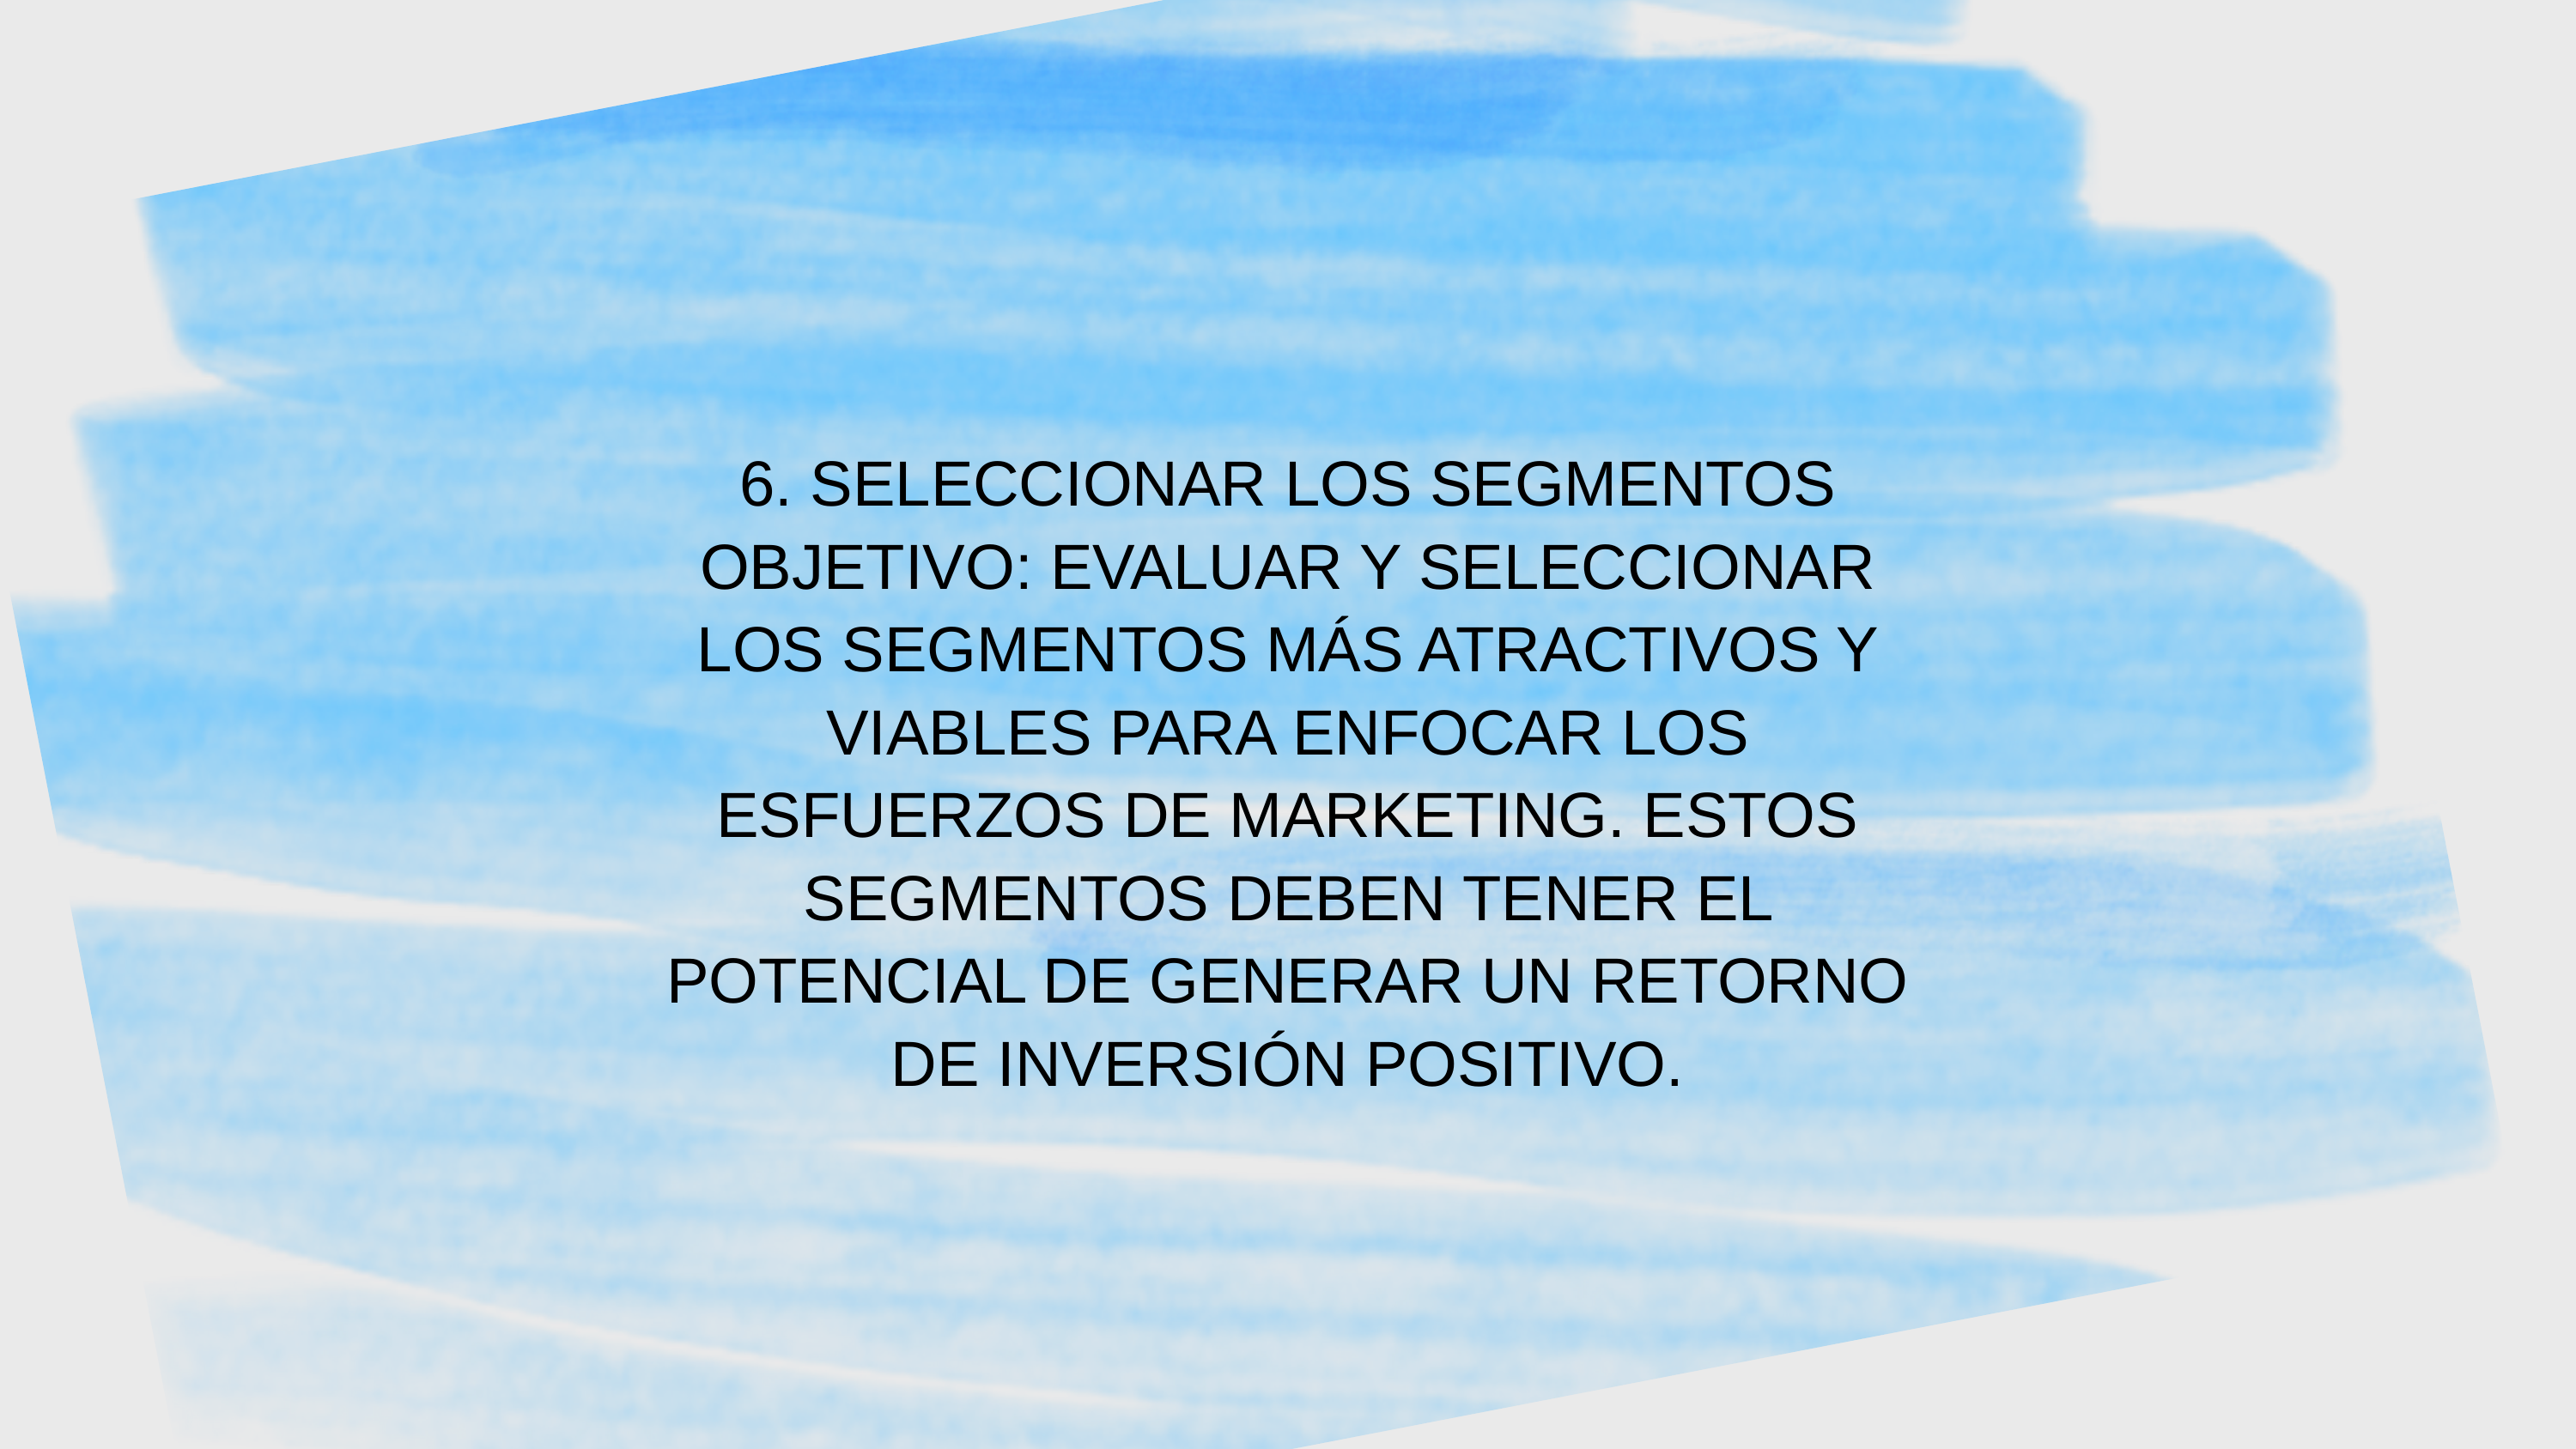

6. SELECCIONAR LOS SEGMENTOS OBJETIVO: EVALUAR Y SELECCIONAR LOS SEGMENTOS MÁS ATRACTIVOS Y VIABLES PARA ENFOCAR LOS ESFUERZOS DE MARKETING. ESTOS SEGMENTOS DEBEN TENER EL POTENCIAL DE GENERAR UN RETORNO DE INVERSIÓN POSITIVO.